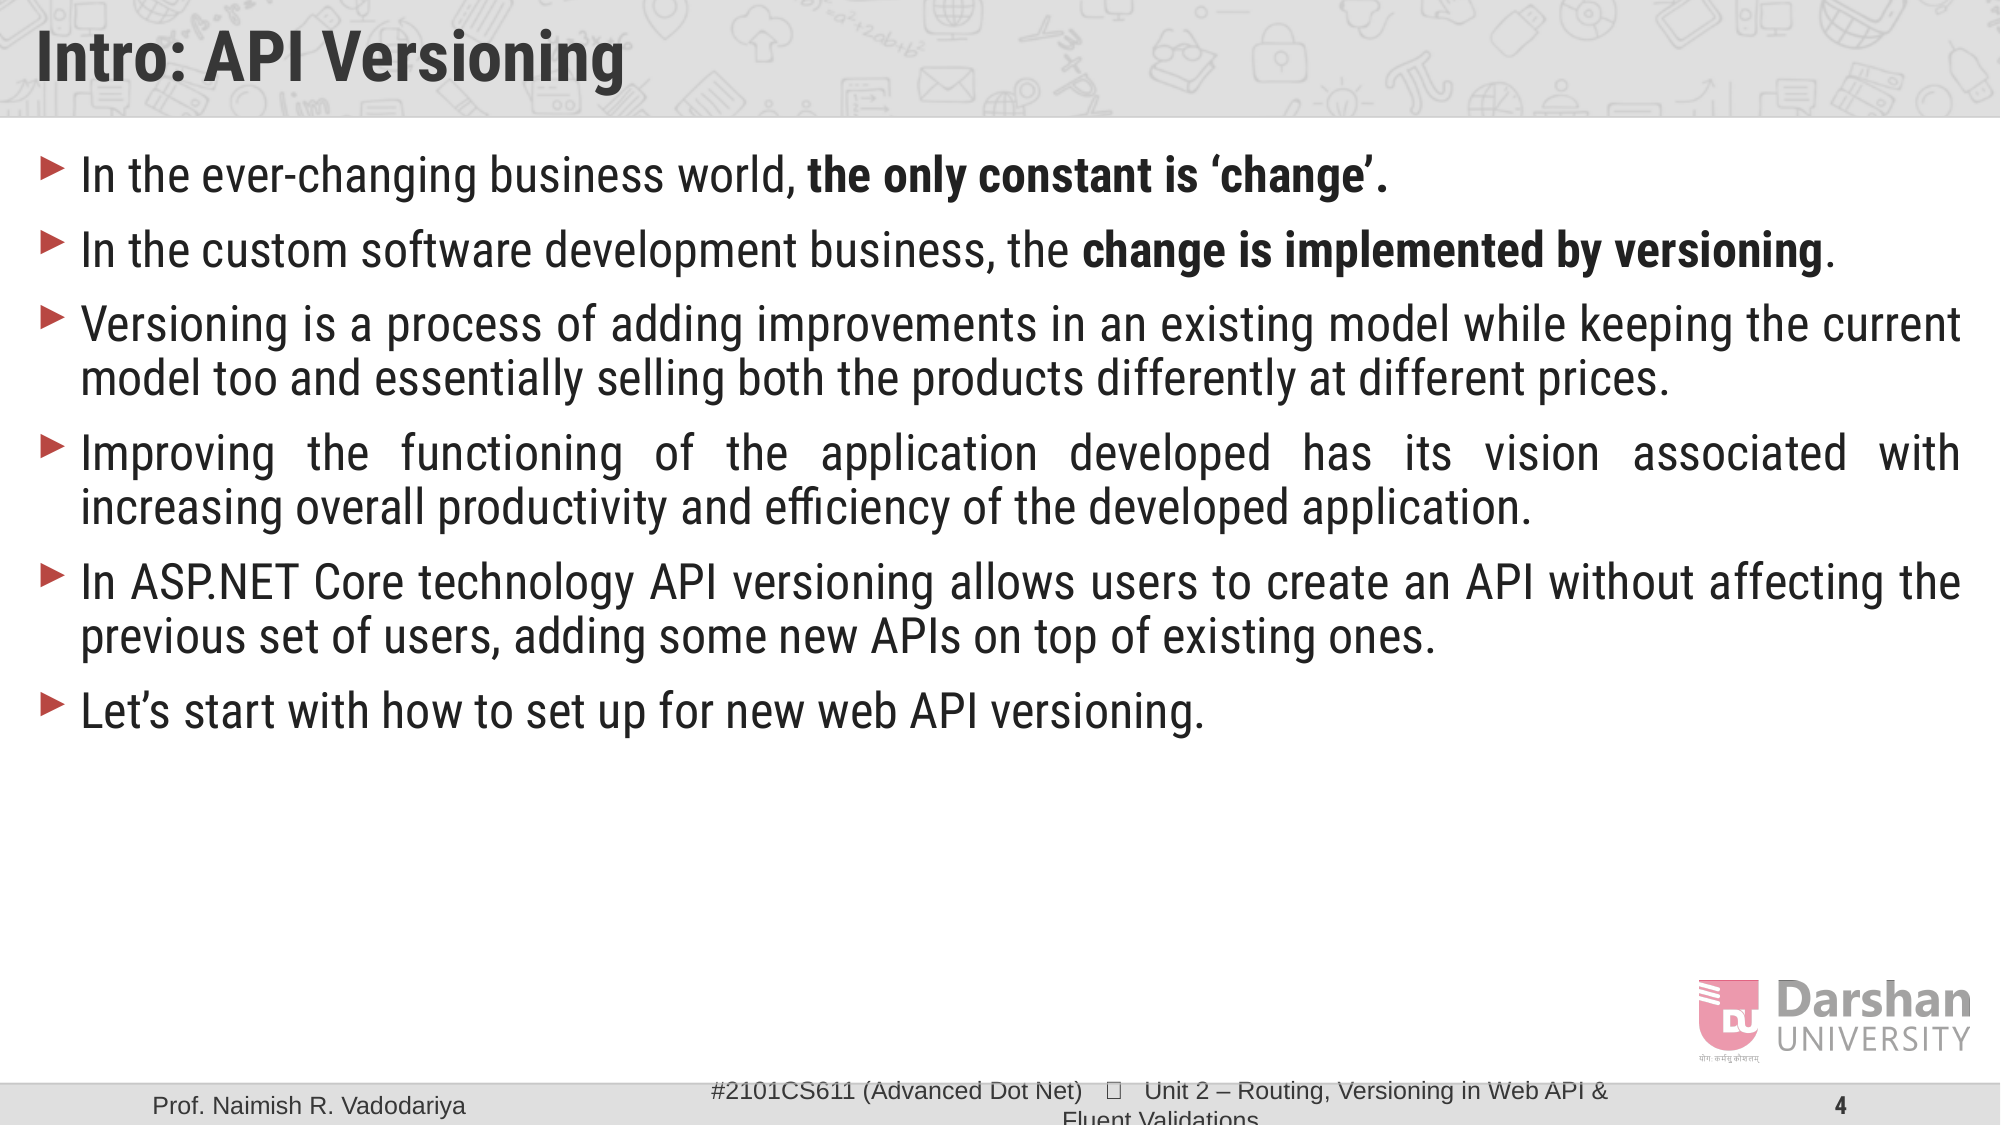

# Intro: API Versioning
In the ever-changing business world, the only constant is ‘change’.
In the custom software development business, the change is implemented by versioning.
Versioning is a process of adding improvements in an existing model while keeping the current model too and essentially selling both the products differently at different prices.
Improving the functioning of the application developed has its vision associated with increasing overall productivity and efficiency of the developed application.
In ASP.NET Core technology API versioning allows users to create an API without affecting the previous set of users, adding some new APIs on top of existing ones.
Let’s start with how to set up for new web API versioning.